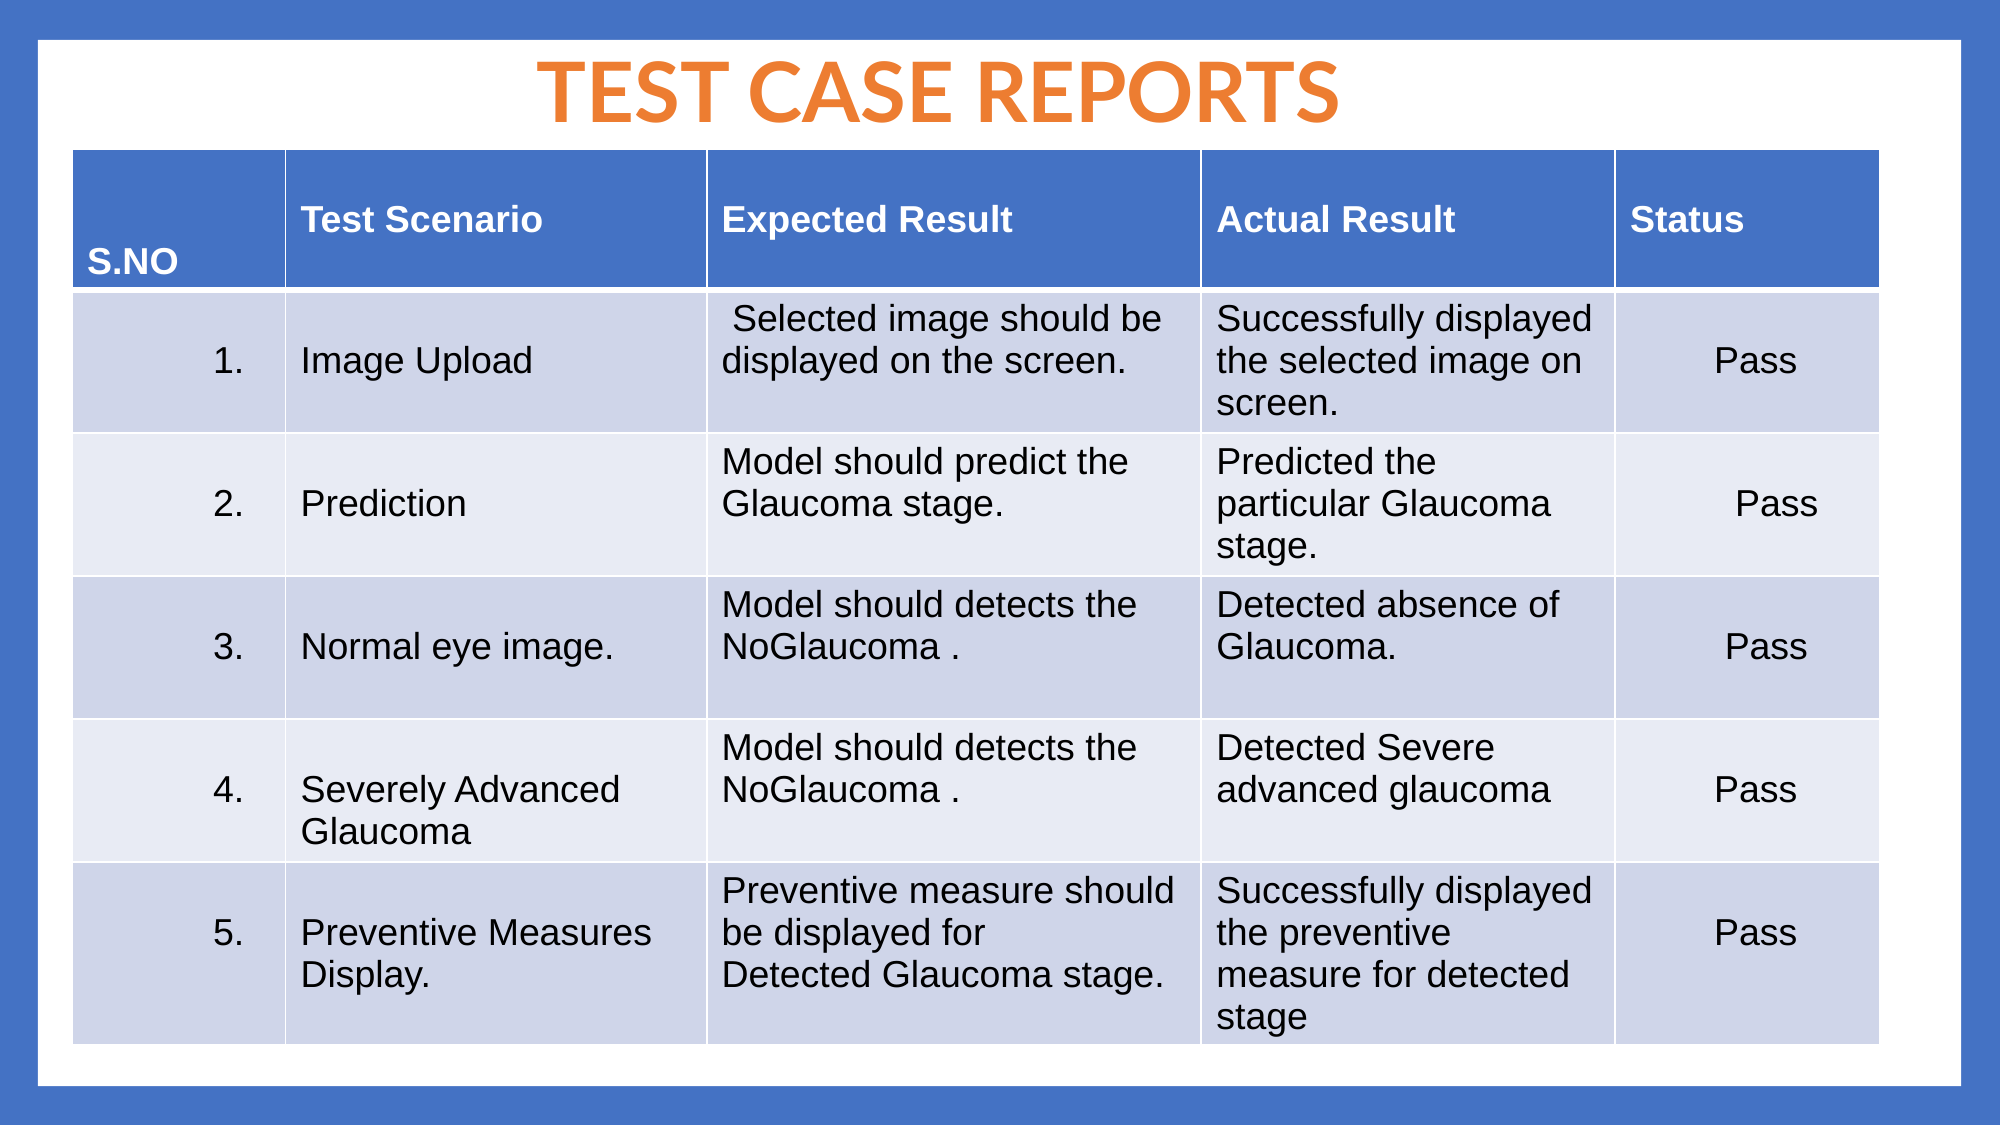

TEST CASE REPORTS
| S.NO | Test Scenario | Expected Result | Actual Result | Status |
| --- | --- | --- | --- | --- |
| 1. | Image Upload | Selected image should be displayed on the screen. | Successfully displayed the selected image on screen. | Pass |
| 2. | Prediction | Model should predict the Glaucoma stage. | Predicted the particular Glaucoma stage. | Pass |
| 3. | Normal eye image. | Model should detects the NoGlaucoma . | Detected absence of Glaucoma. | Pass |
| 4. | Severely Advanced Glaucoma | Model should detects the NoGlaucoma . | Detected Severe advanced glaucoma | Pass |
| 5. | Preventive Measures Display. | Preventive measure should be displayed for Detected Glaucoma stage. | Successfully displayed the preventive measure for detected stage | Pass |